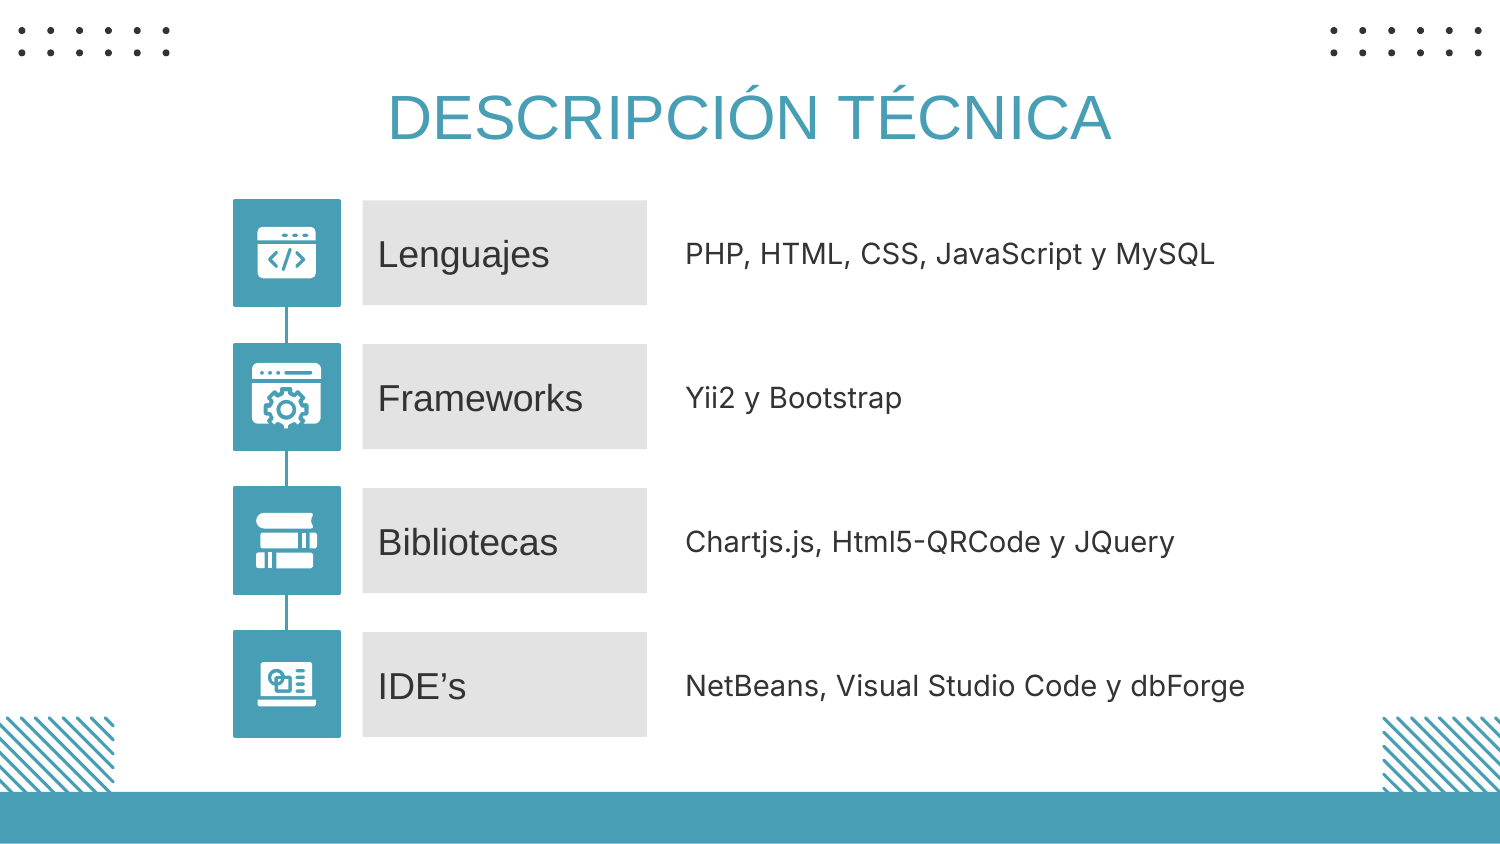

# DESCRIPCIÓN TÉCNICA
PHP, HTML, CSS, JavaScript y MySQL

Lenguajes

Yii2 y Bootstrap

Frameworks

Chartjs.js, Html5-QRCode y JQuery

Bibliotecas

NetBeans, Visual Studio Code y dbForge

IDE’s